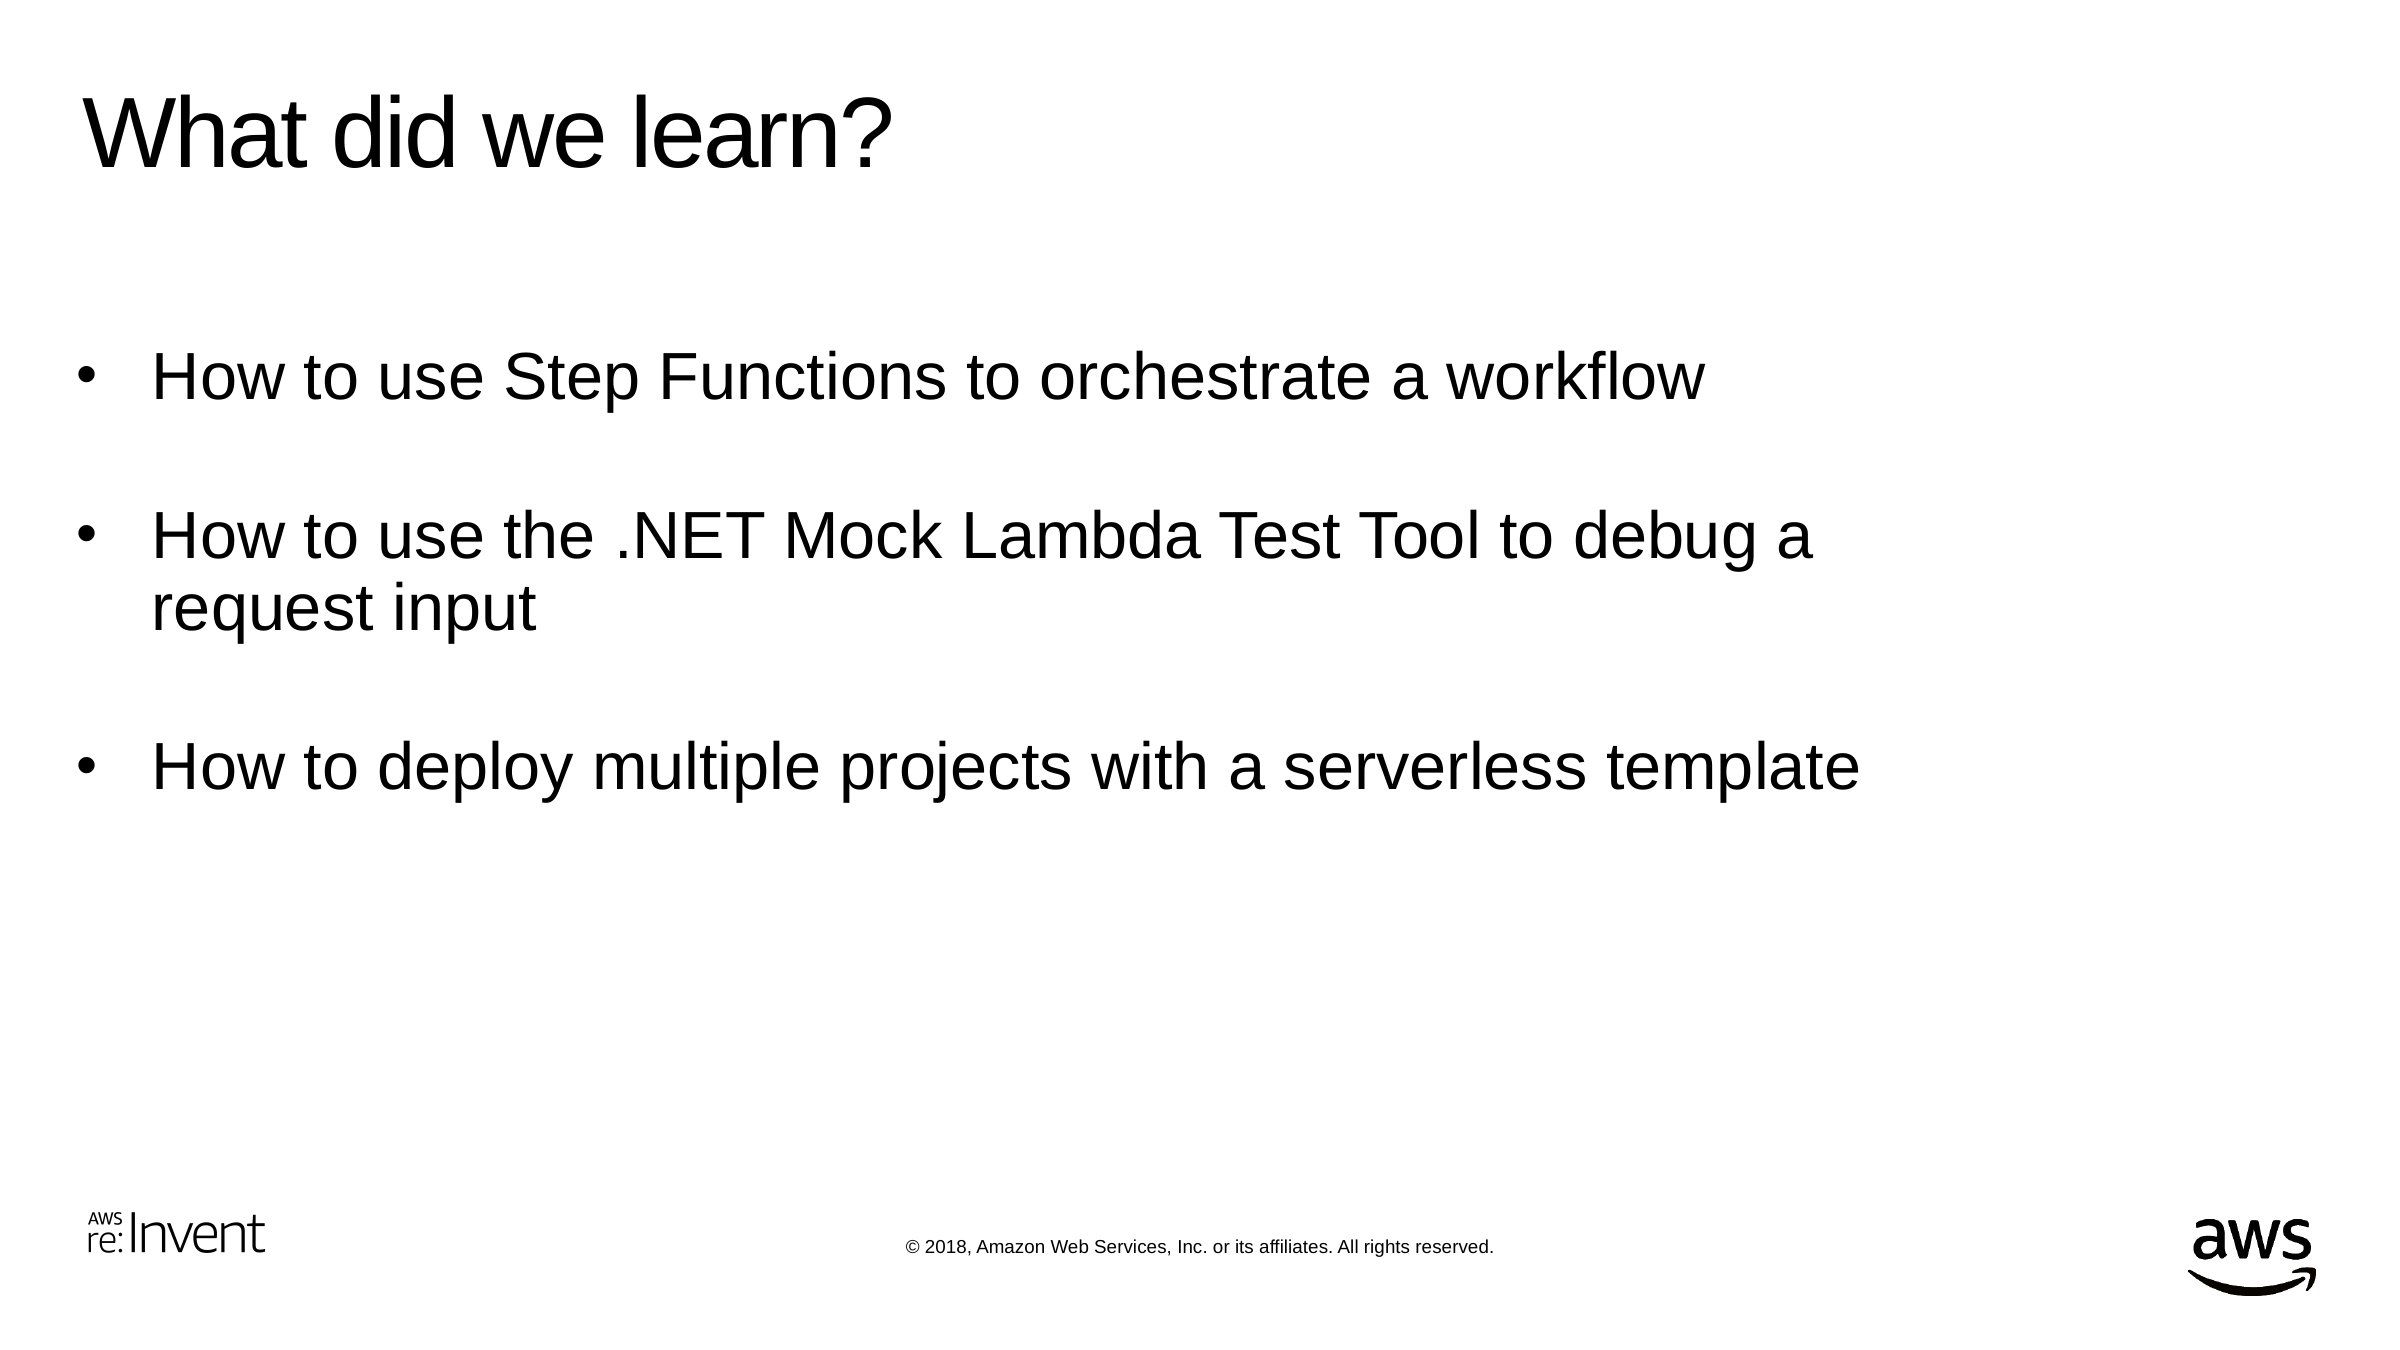

# What did we learn?
How to use Step Functions to orchestrate a workflow
How to use the .NET Mock Lambda Test Tool to debug a request input
How to deploy multiple projects with a serverless template